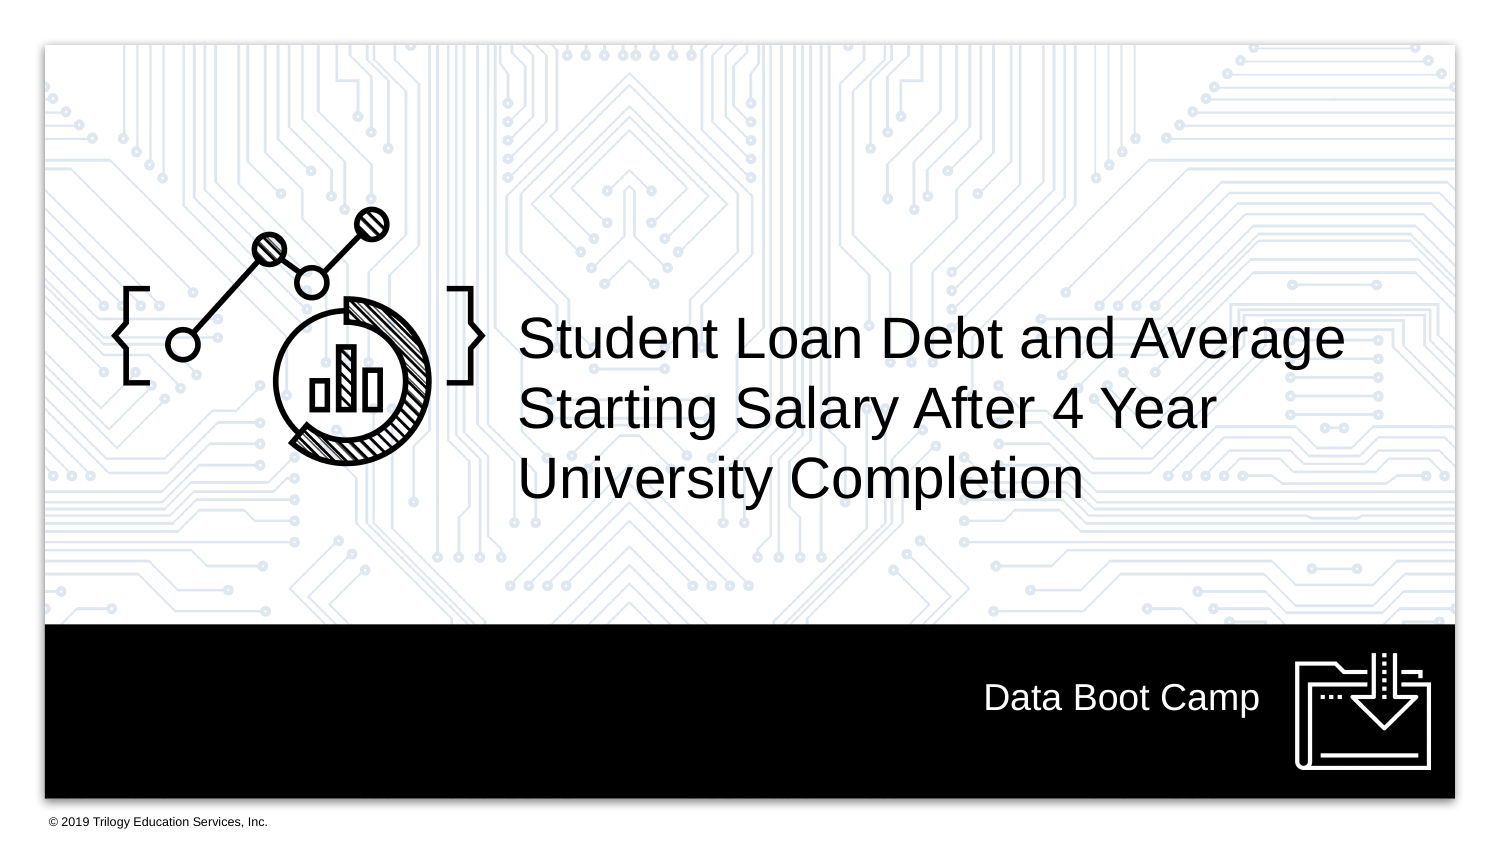

Student Loan Debt and Average Starting Salary After 4 Year University Completion